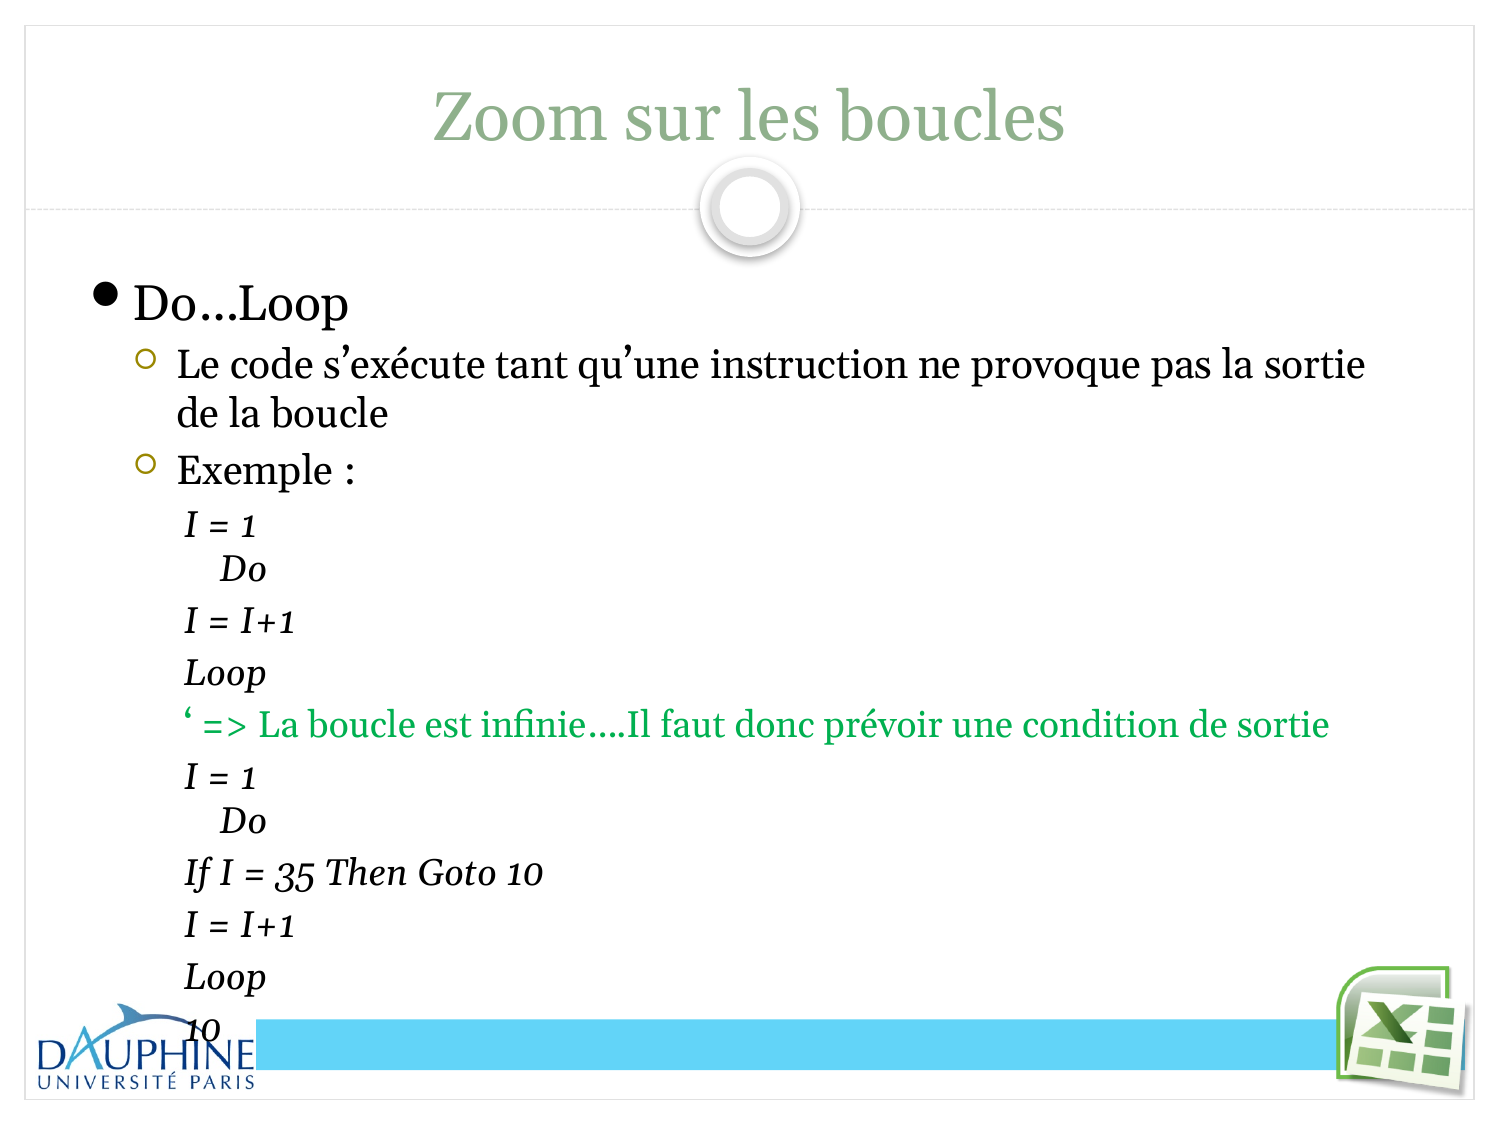

# Zoom sur les boucles
Do…Loop
Le code s’exécute tant qu’une instruction ne provoque pas la sortie de la boucle
Exemple :
I = 1
Do
I = I+1
Loop
‘ => La boucle est infinie….Il faut donc prévoir une condition de sortie
I = 1
Do
If I = 35 Then Goto 10
I = I+1
Loop
10